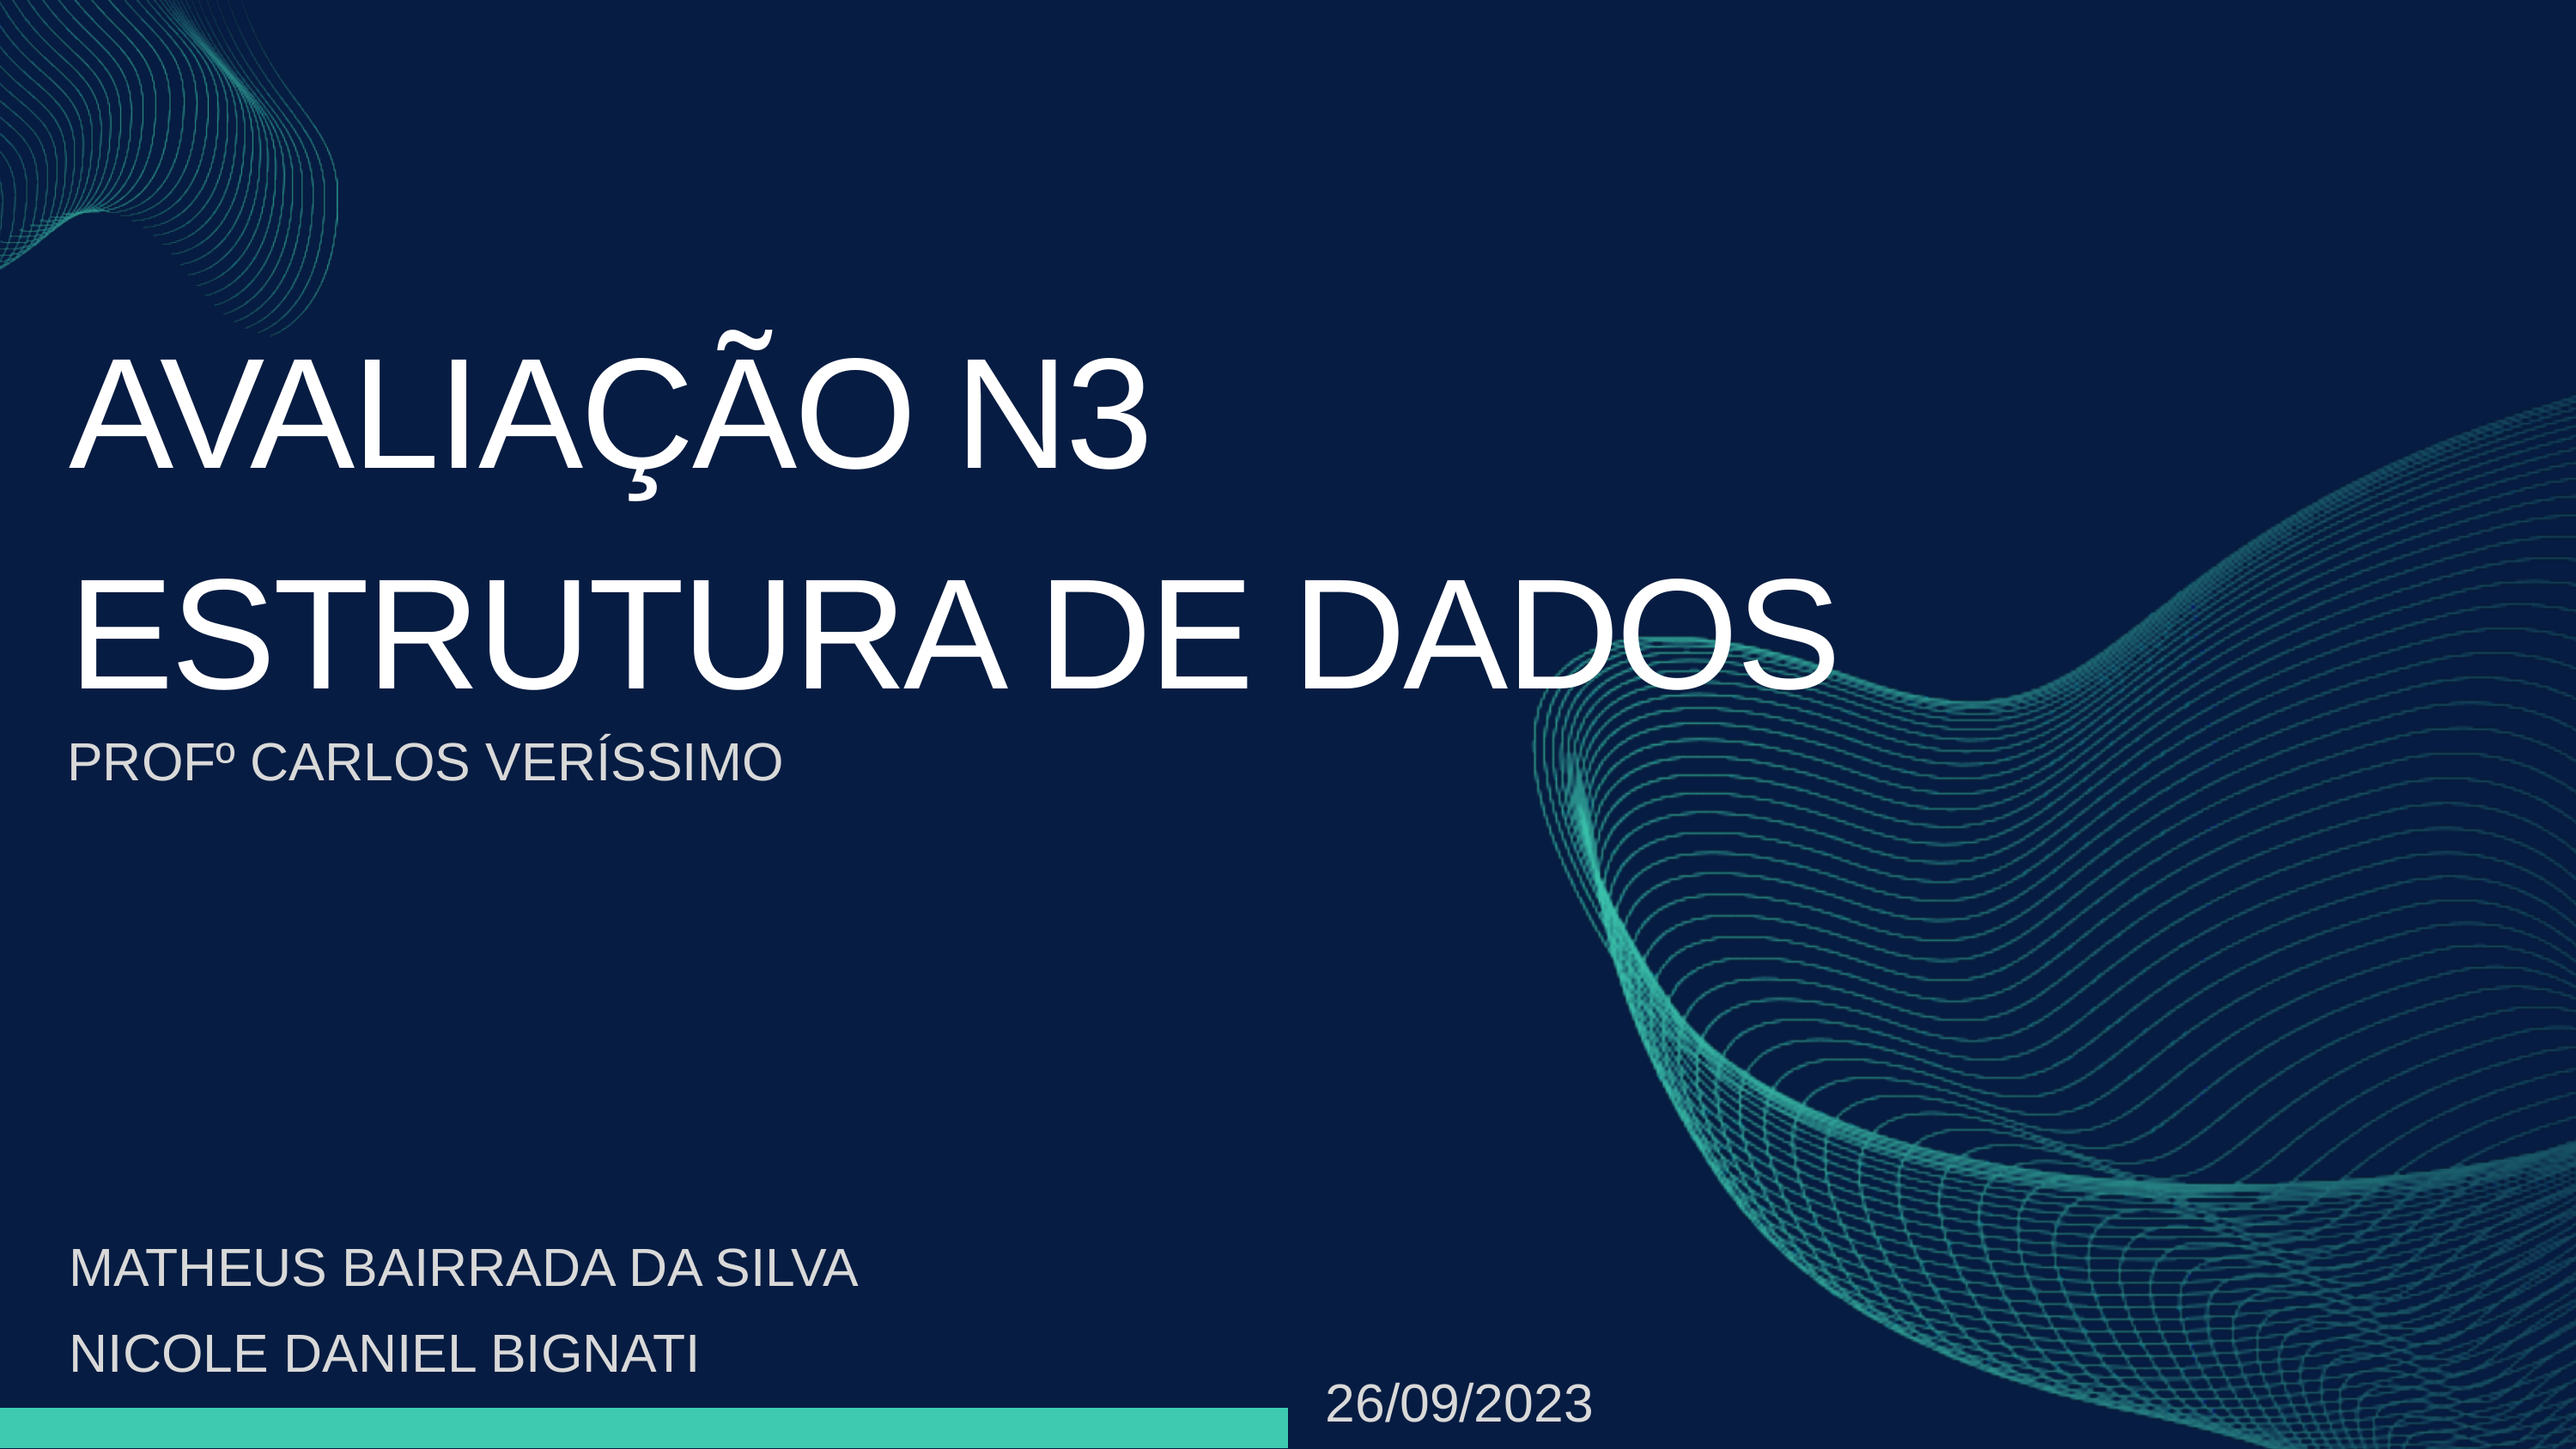

AVALIAÇÃO N3  ESTRUTURA DE DADOS

PROFº CARLOS VERÍSSIMO
MATHEUS BAIRRADA DA SILVA
NICOLE DANIEL BIGNATI
26/09/2023